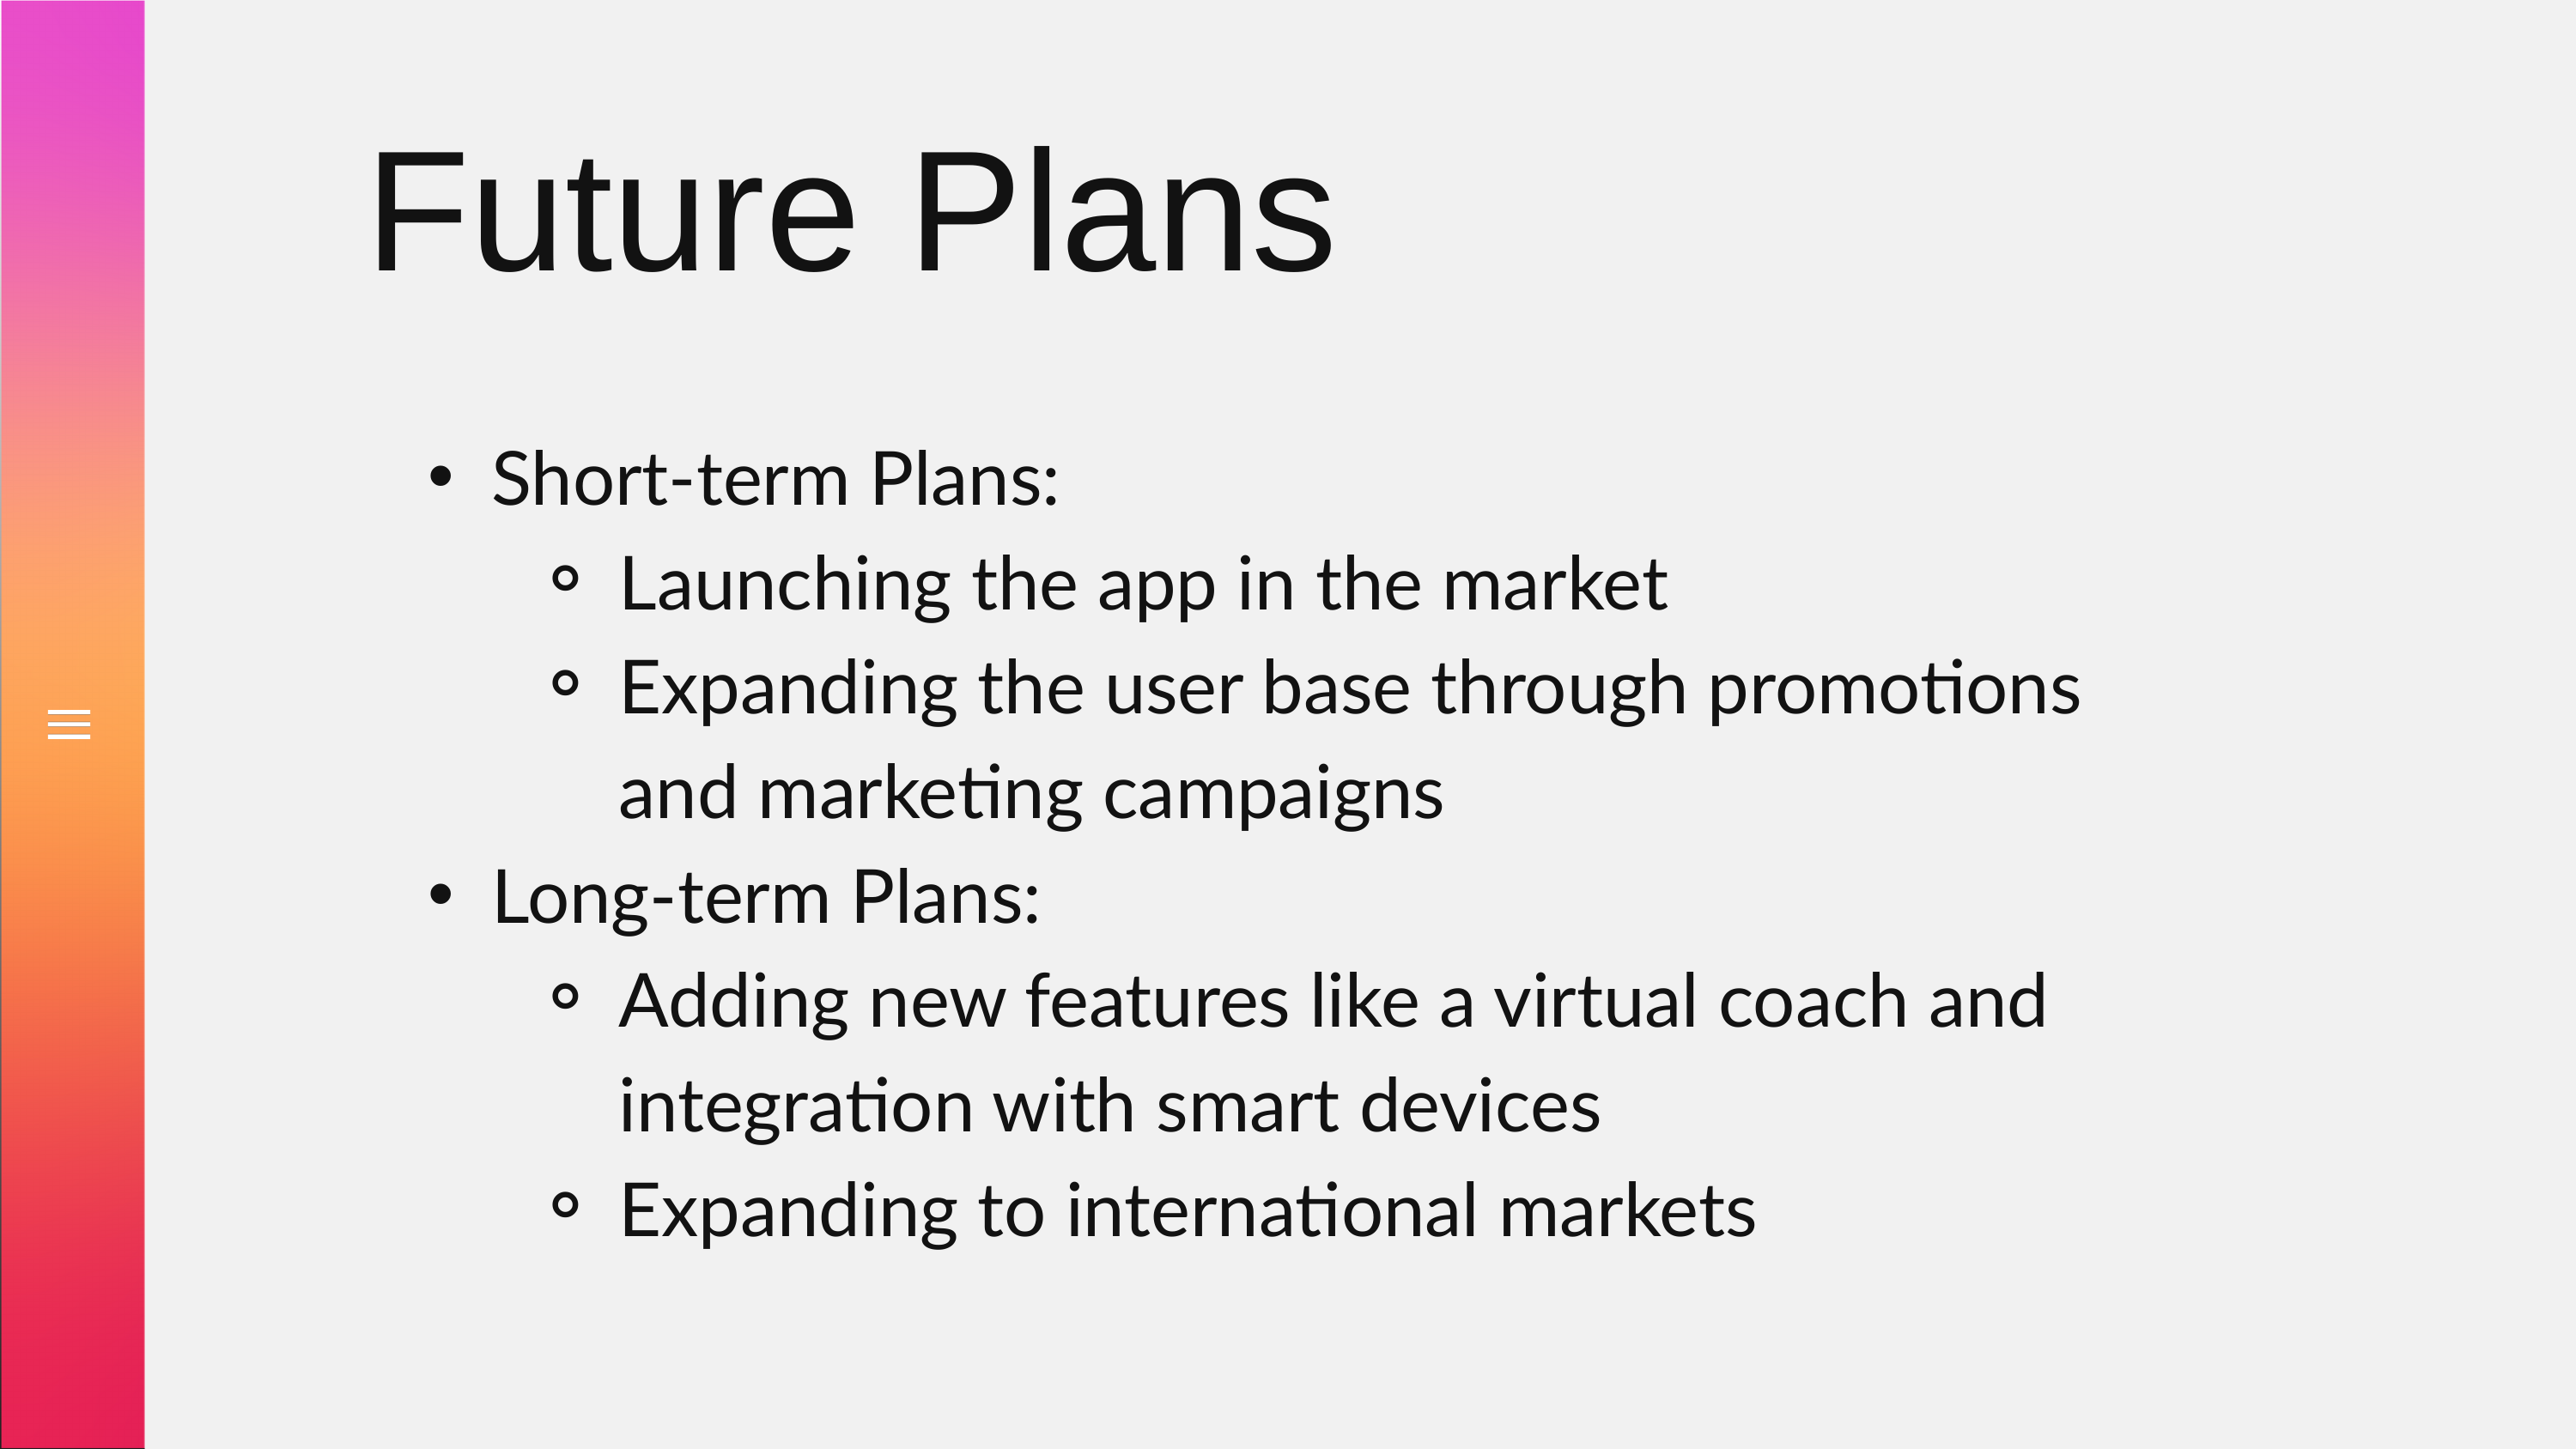

Future Plans
Short-term Plans:
Launching the app in the market
Expanding the user base through promotions and marketing campaigns
Long-term Plans:
Adding new features like a virtual coach and integration with smart devices
Expanding to international markets